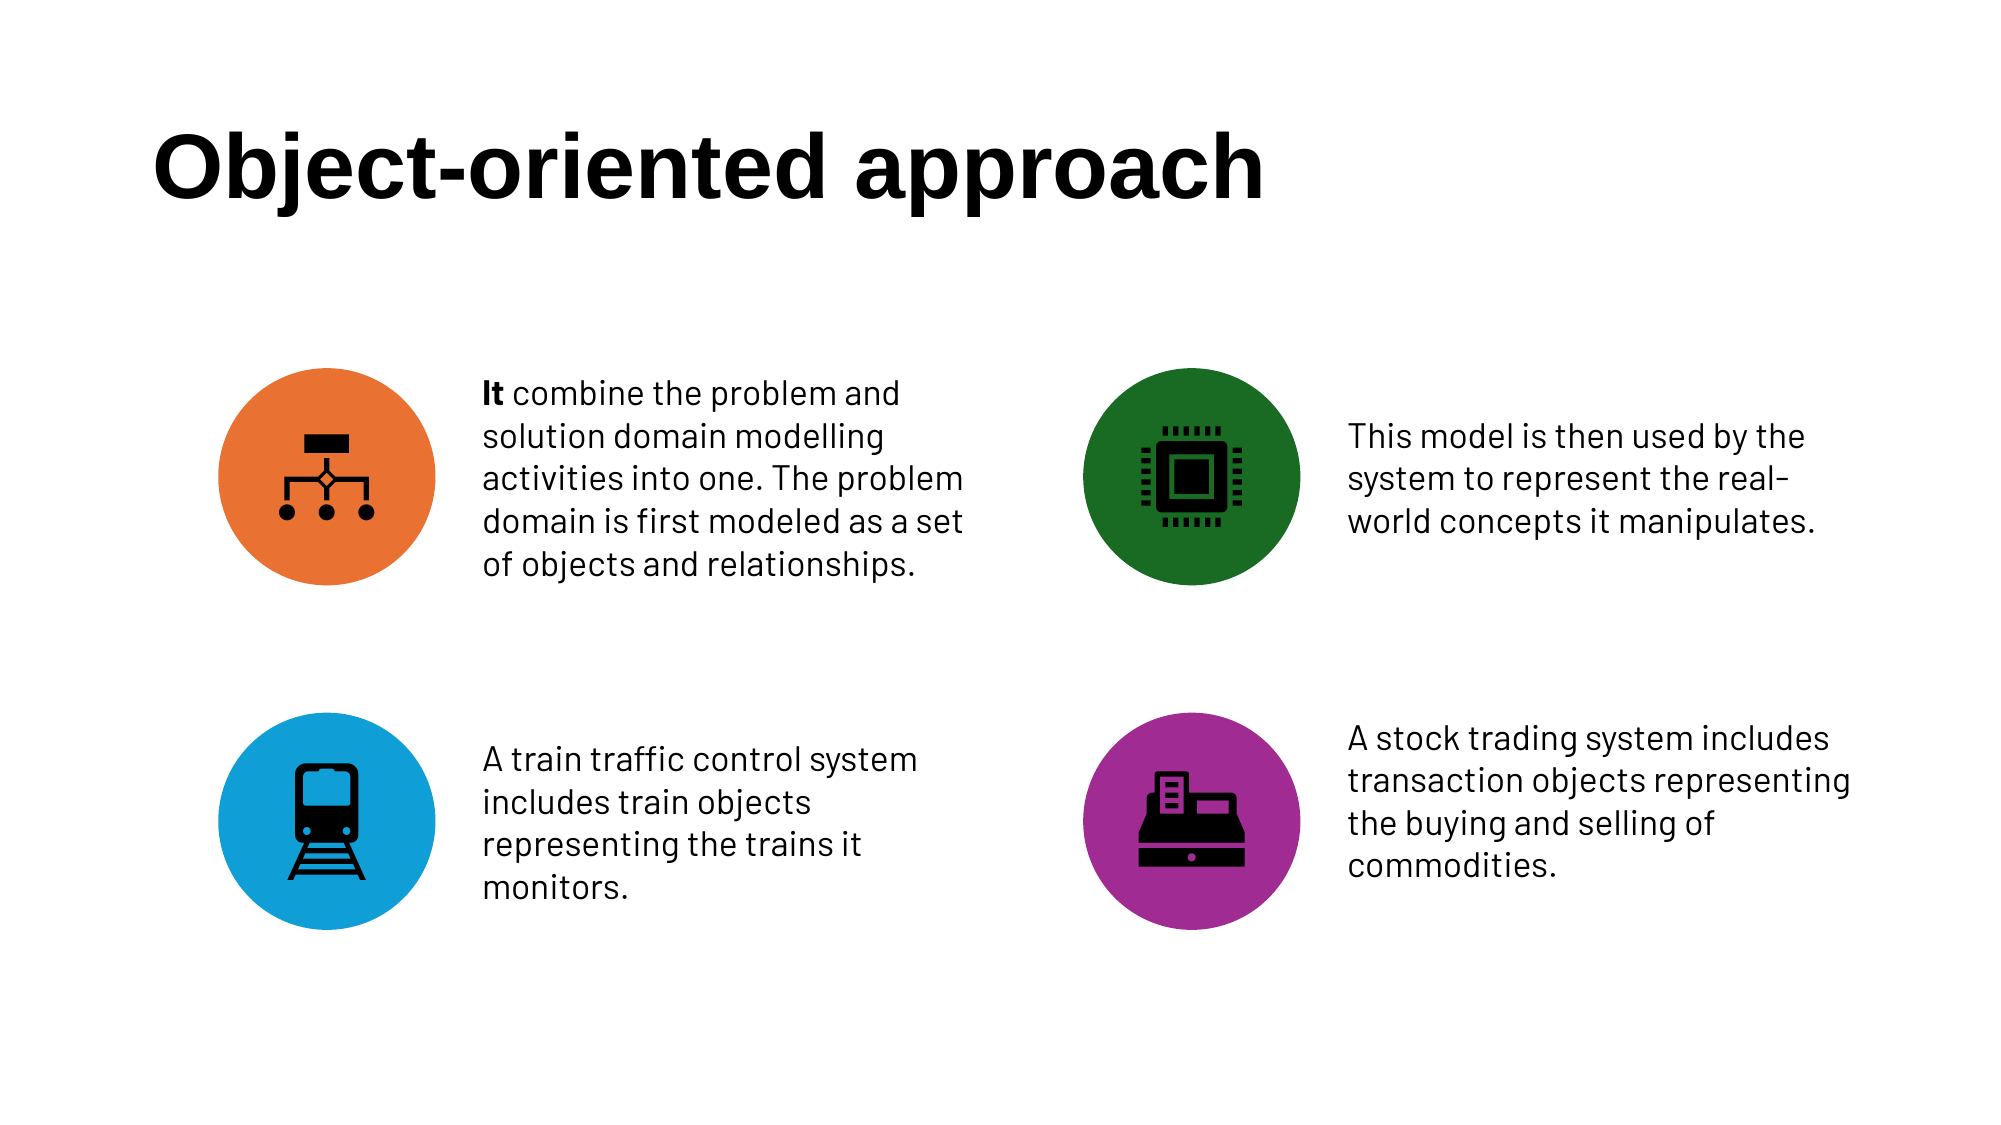

# Object-oriented approach
It combine the problem and solution domain modelling activities into one. The problem domain is first modeled as a set of objects and relationships.
This model is then used by the system to represent the real-world concepts it manipulates.
A train traffic control system includes train objects representing the trains it monitors.
A stock trading system includes transaction objects representing the buying and selling of commodities.